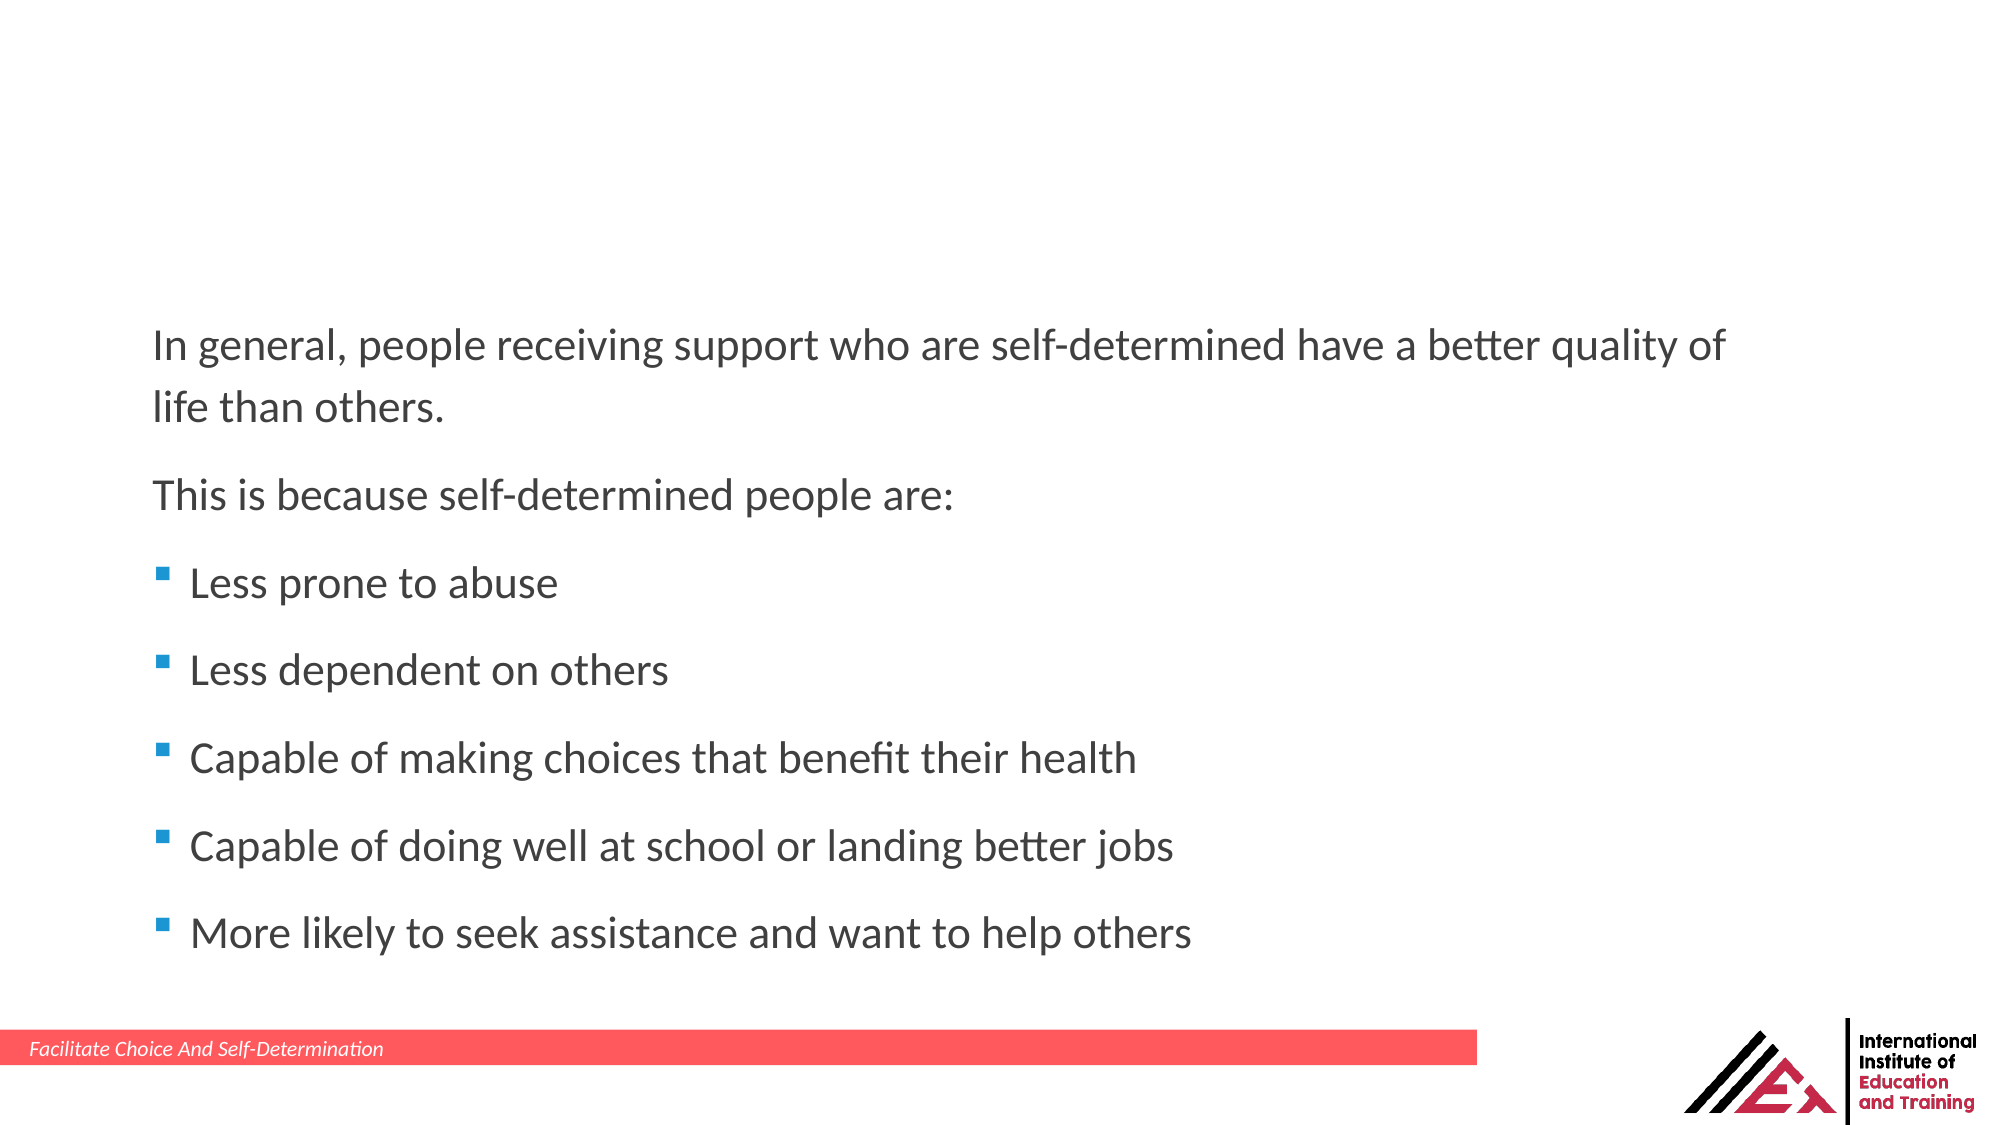

In general, people receiving support who are self-determined have a better quality of life than others.
This is because self-determined people are:
Less prone to abuse
Less dependent on others
Capable of making choices that benefit their health
Capable of doing well at school or landing better jobs
More likely to seek assistance and want to help others
Facilitate Choice And Self-Determination